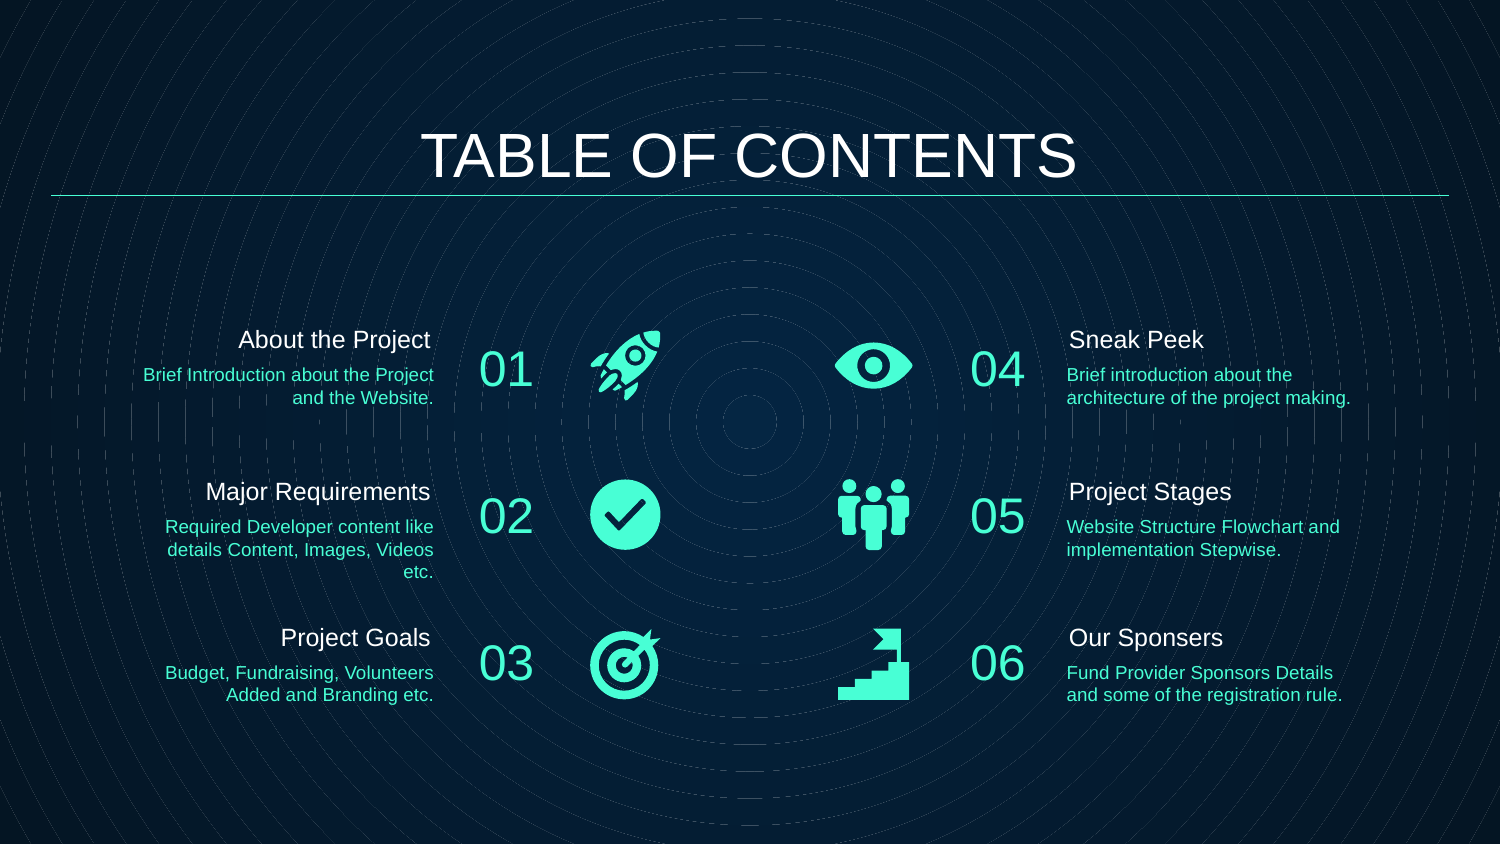

# TABLE OF CONTENTS
01
04

About the Project
Sneak Peek

Brief Introduction about the Project and the Website.
Brief introduction about the architecture of the project making.
02
05

Major Requirements
Project Stages
Required Developer content like details Content, Images, Videos etc.
Website Structure Flowchart and implementation Stepwise.
03
06

Project Goals
Our Sponsers
Budget, Fundraising, Volunteers Added and Branding etc.
Fund Provider Sponsors Details and some of the registration rule.